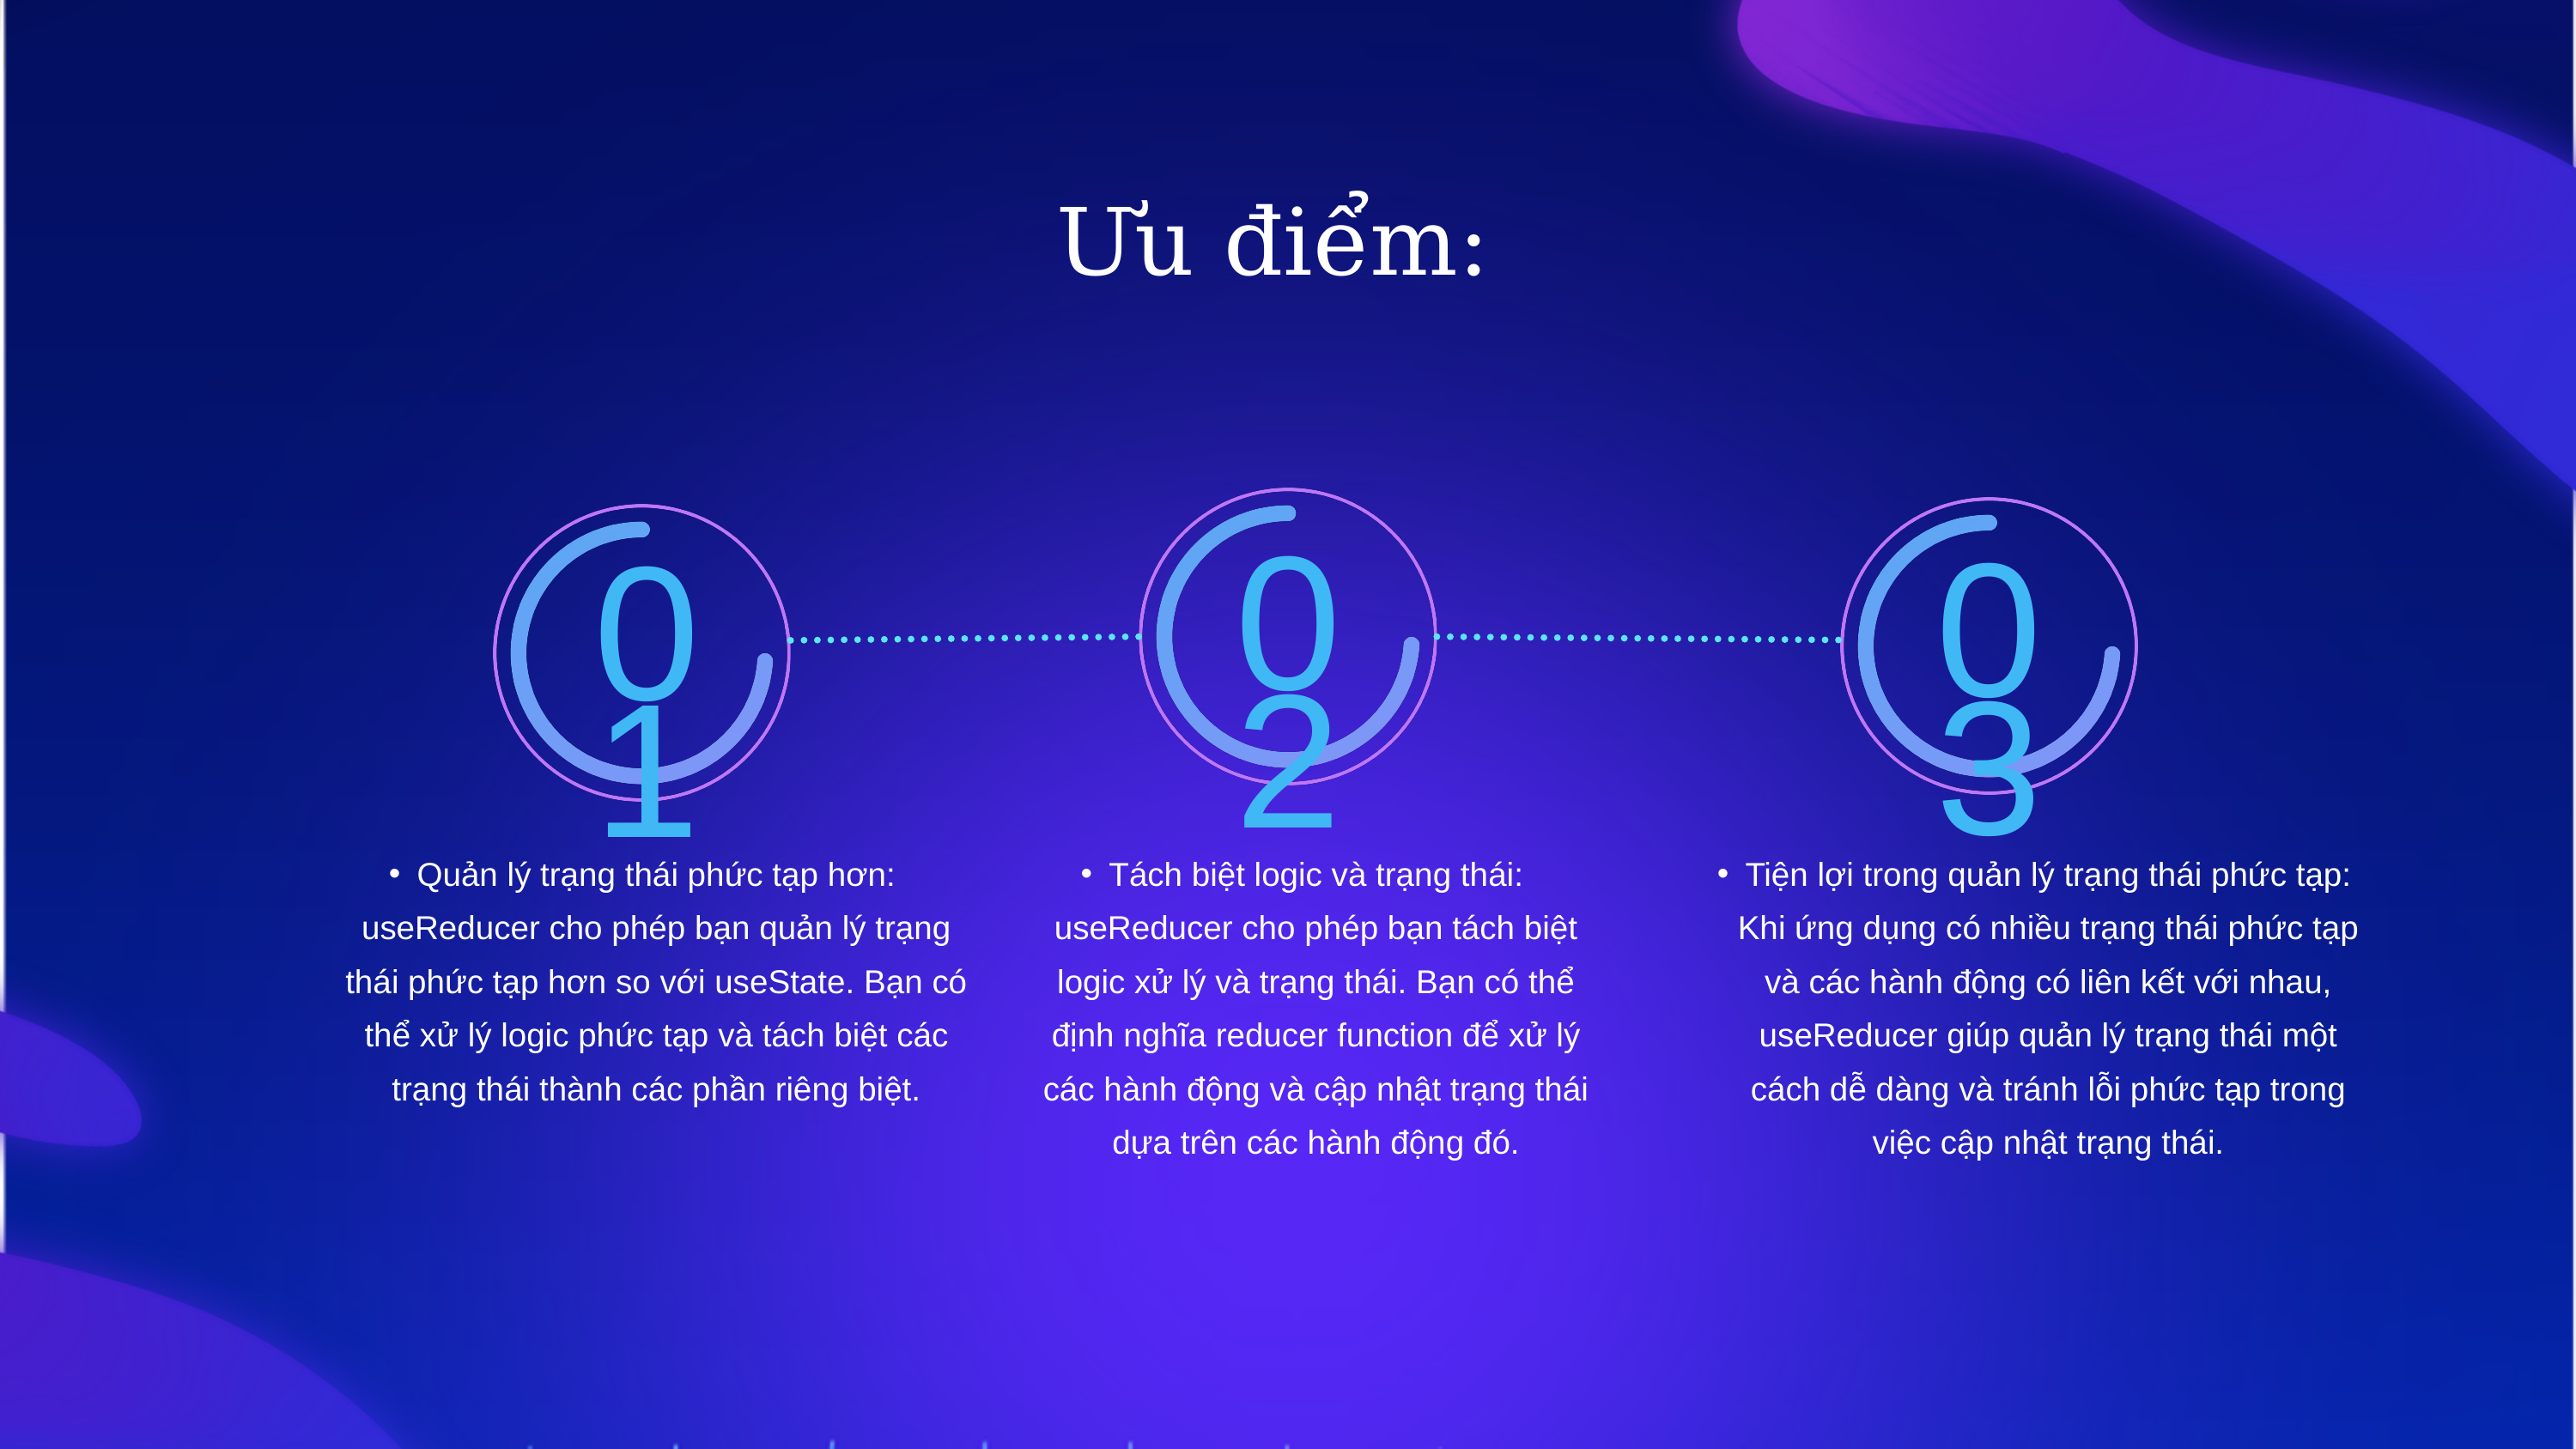

Ưu điểm:

02
03
01

Quản lý trạng thái phức tạp hơn: useReducer cho phép bạn quản lý trạng thái phức tạp hơn so với useState. Bạn có thể xử lý logic phức tạp và tách biệt các trạng thái thành các phần riêng biệt.

Tách biệt logic và trạng thái: useReducer cho phép bạn tách biệt logic xử lý và trạng thái. Bạn có thể định nghĩa reducer function để xử lý các hành động và cập nhật trạng thái dựa trên các hành động đó.
Tiện lợi trong quản lý trạng thái phức tạp: Khi ứng dụng có nhiều trạng thái phức tạp và các hành động có liên kết với nhau, useReducer giúp quản lý trạng thái một cách dễ dàng và tránh lỗi phức tạp trong việc cập nhật trạng thái.